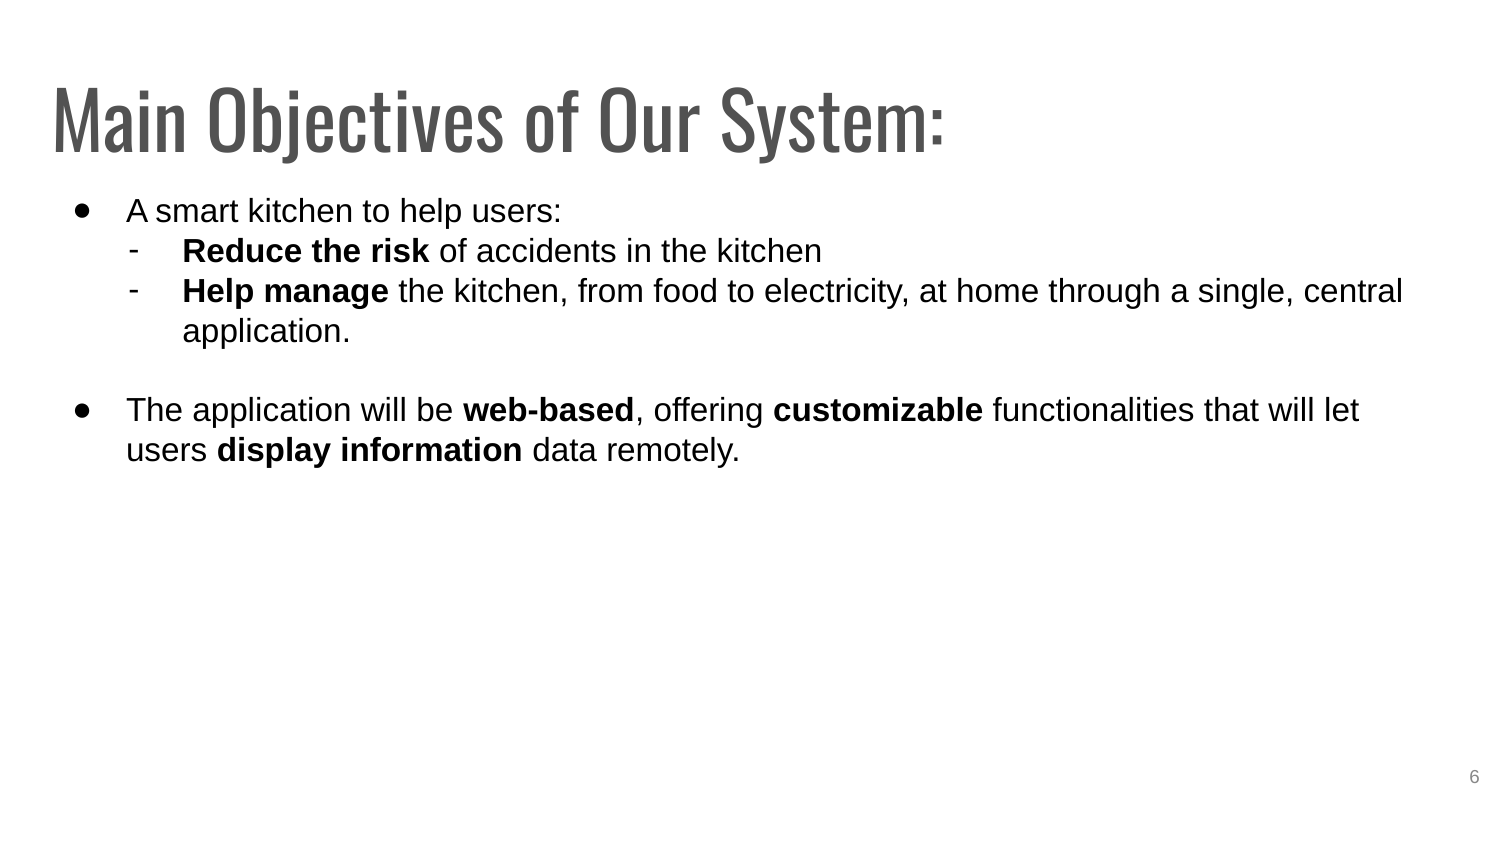

# Main Objectives of Our System:
A smart kitchen to help users:
Reduce the risk of accidents in the kitchen
Help manage the kitchen, from food to electricity, at home through a single, central application.

The application will be web-based, offering customizable functionalities that will let users display information data remotely.
6